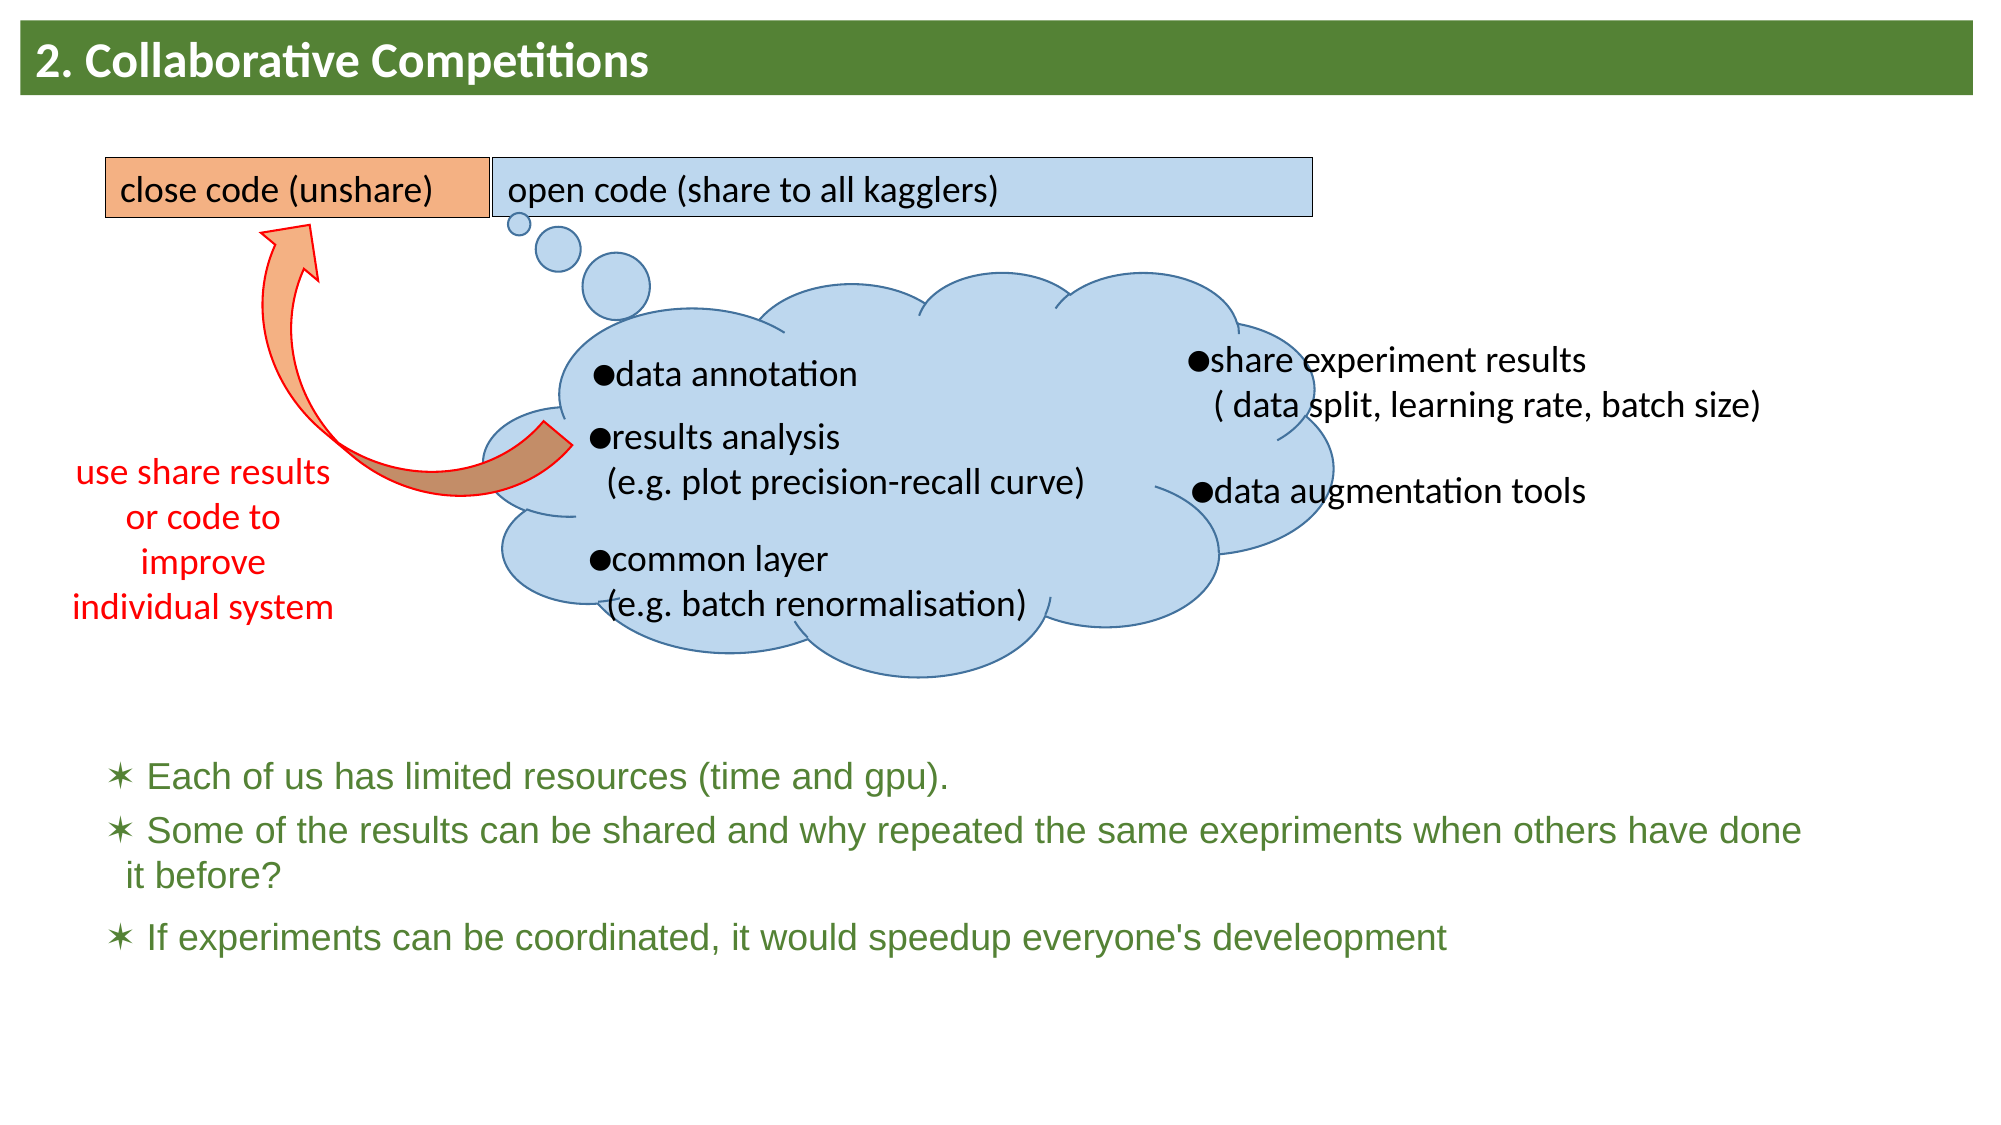

2. Collaborative Competitions
open code (share to all kagglers)
close code (unshare)

⚫share experiment results
   ( data split, learning rate, batch size)
⚫data annotation
⚫results analysis
  (e.g. plot precision-recall curve)
use share results or code to improve individual system
⚫data augmentation tools
⚫common layer
  (e.g. batch renormalisation)
✶ Each of us has limited resources (time and gpu).
✶ Some of the results can be shared and why repeated the same exepriments when others have done
  it before?
✶ If experiments can be coordinated, it would speedup everyone's develeopment